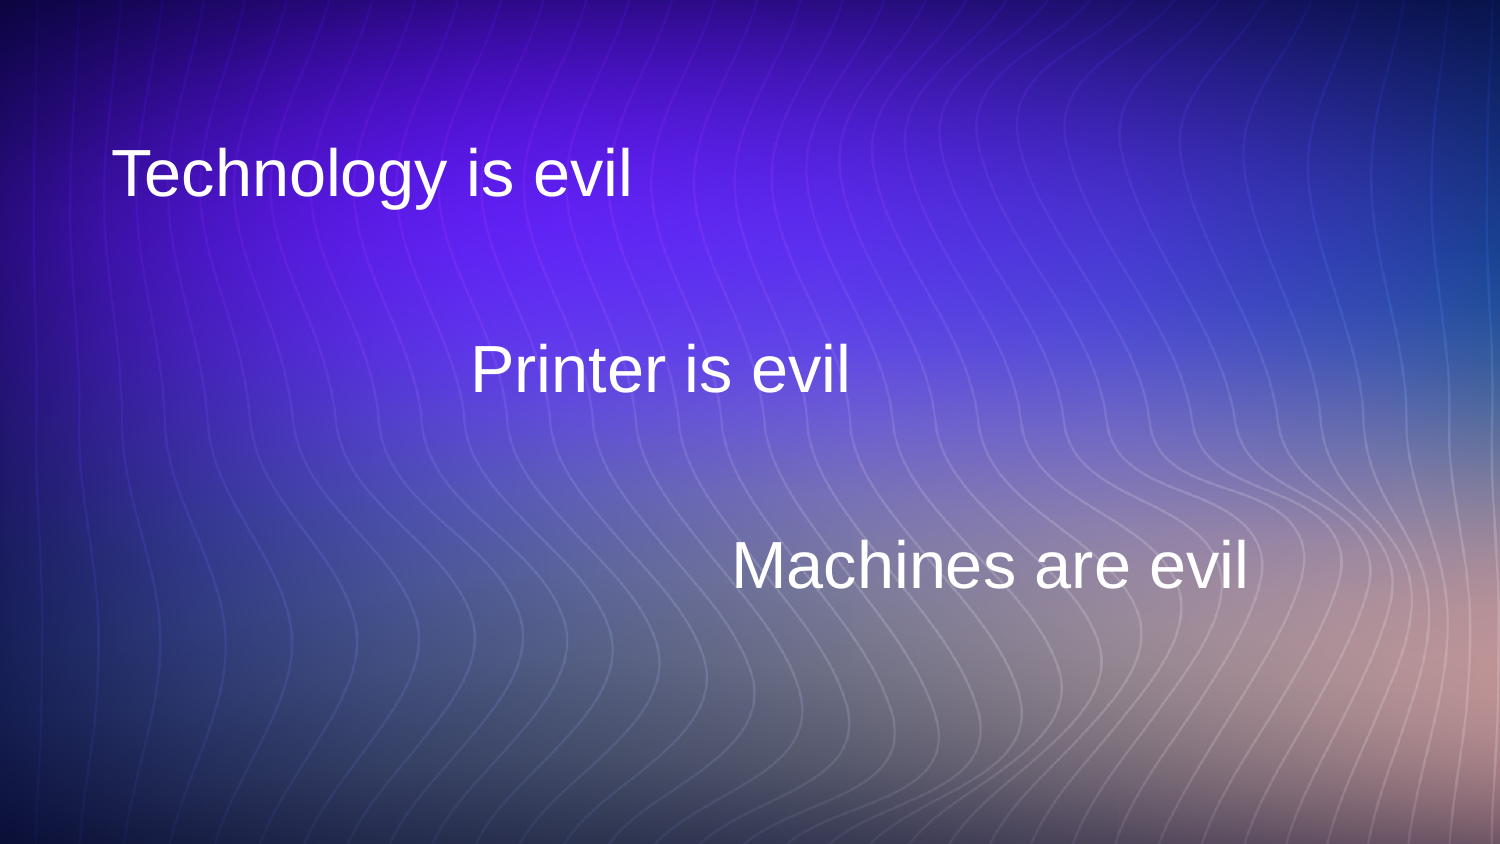

Technology is evil
Printer is evil
Machines are evil